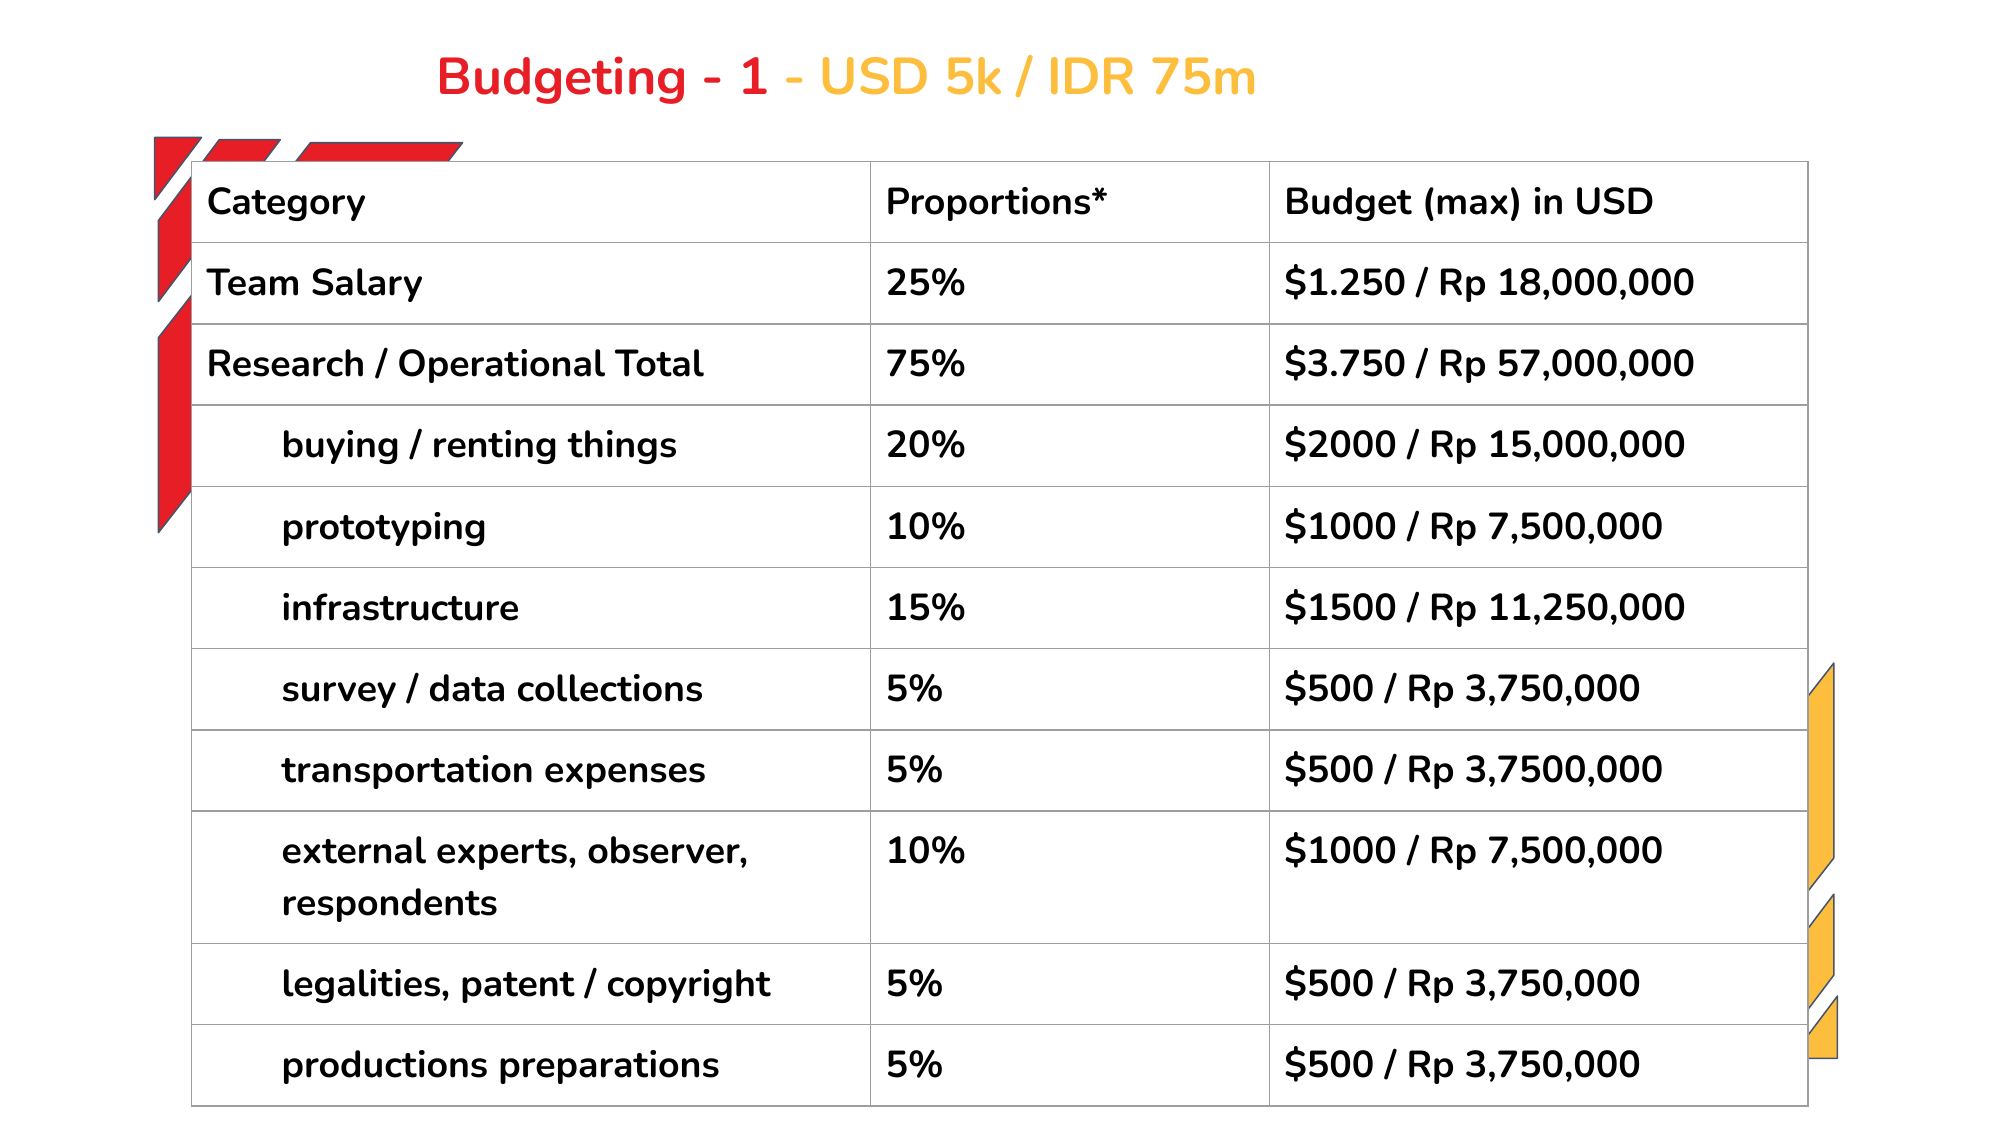

Budgeting - 1 - USD 5k / IDR 75m

| Category | Proportions\* | Budget (max) in USD |
| --- | --- | --- |
| Team Salary | 25% | $1.250 / Rp 18,000,000 |
| Research / Operational Total | 75% | $3.750 / Rp 57,000,000 |
| buying / renting things | 20% | $2000 / Rp 15,000,000 |
| prototyping | 10% | $1000 / Rp 7,500,000 |
| infrastructure | 15% | $1500 / Rp 11,250,000 |
| survey / data collections | 5% | $500 / Rp 3,750,000 |
| transportation expenses | 5% | $500 / Rp 3,7500,000 |
| external experts, observer, respondents | 10% | $1000 / Rp 7,500,000 |
| legalities, patent / copyright | 5% | $500 / Rp 3,750,000 |
| productions preparations | 5% | $500 / Rp 3,750,000 |